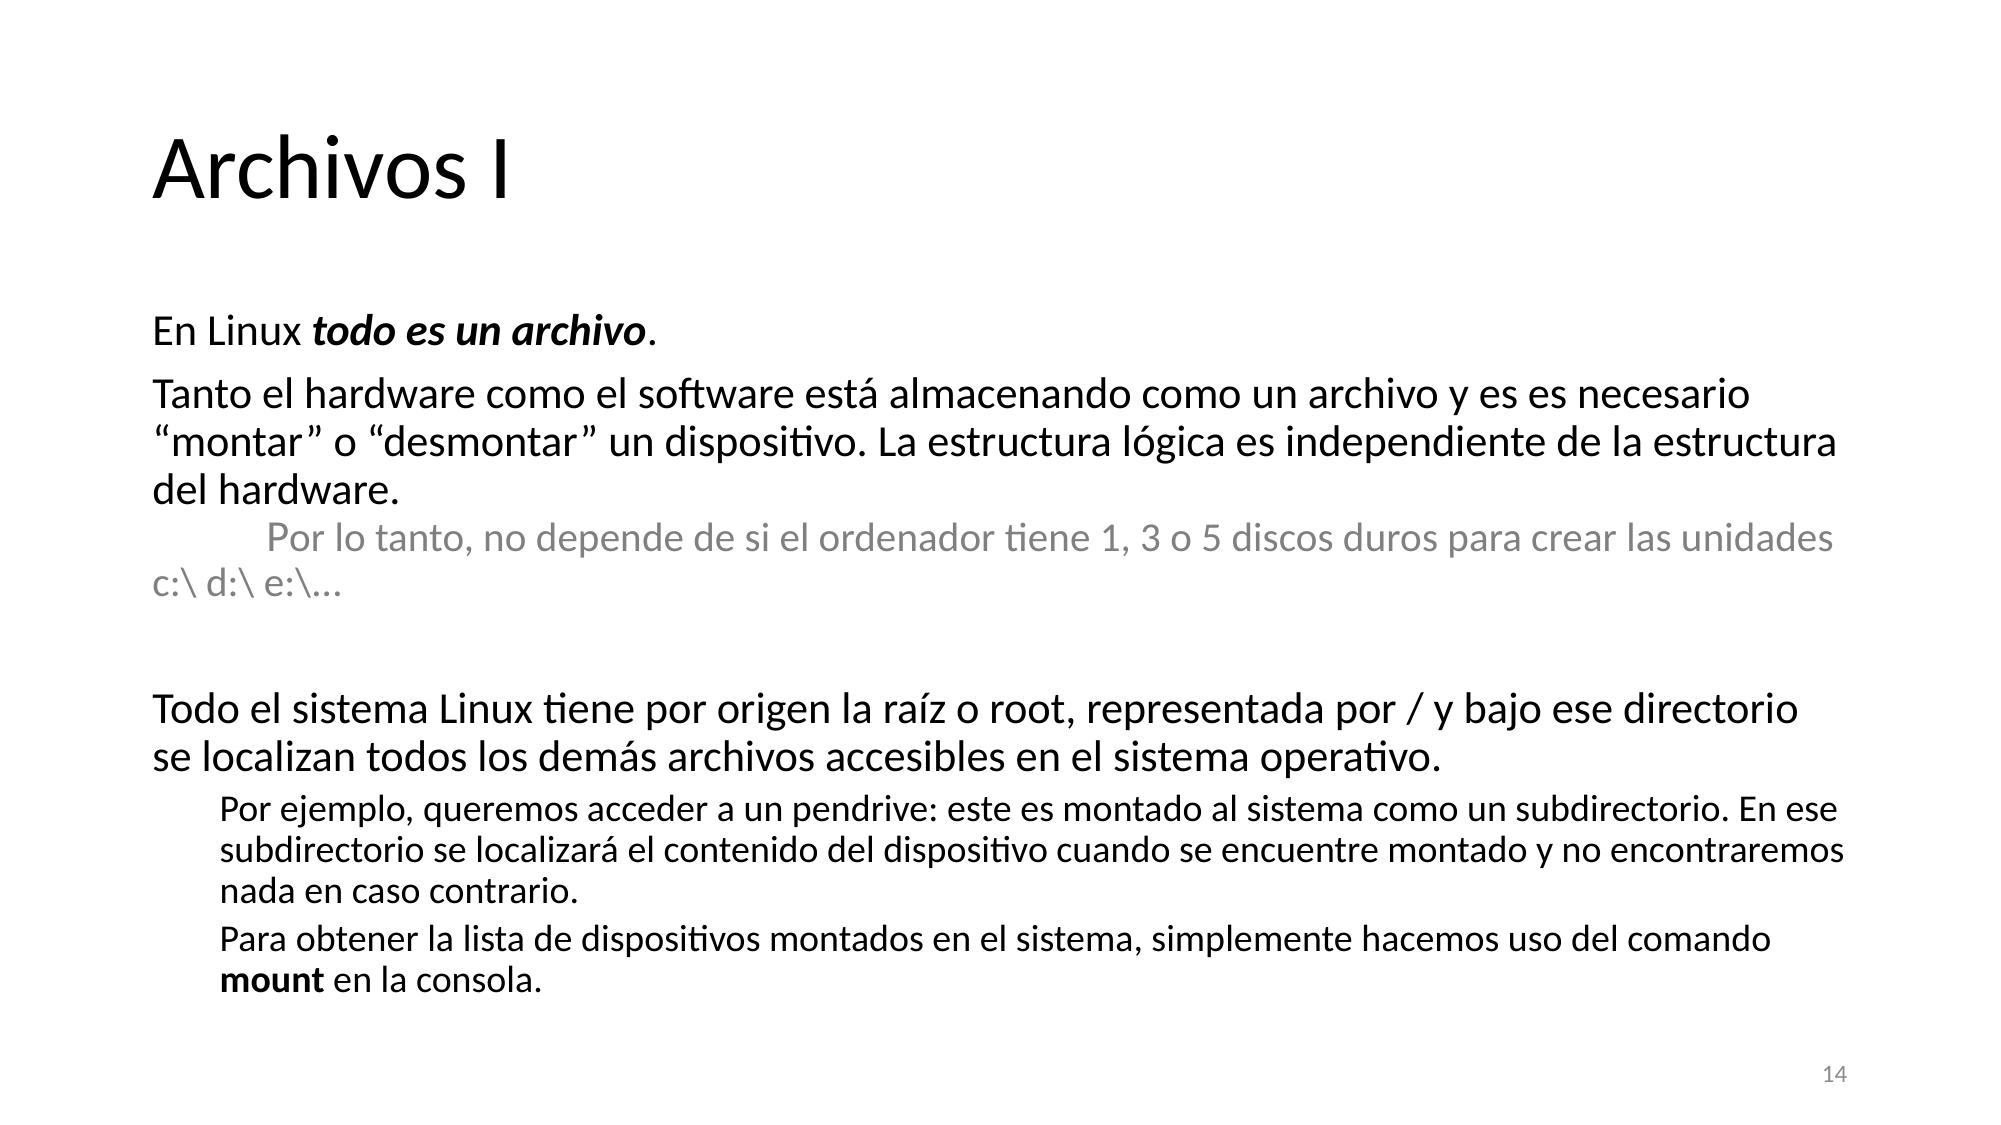

# Archivos I
En Linux todo es un archivo.
Tanto el hardware como el software está almacenando como un archivo y es es necesario “montar” o “desmontar” un dispositivo. La estructura lógica es independiente de la estructura del hardware.
	Por lo tanto, no depende de si el ordenador tiene 1, 3 o 5 discos duros para crear las unidades c:\ d:\ e:\...

Todo el sistema Linux tiene por origen la raíz o root, representada por / y bajo ese directorio se localizan todos los demás archivos accesibles en el sistema operativo.
Por ejemplo, queremos acceder a un pendrive: este es montado al sistema como un subdirectorio. En ese subdirectorio se localizará el contenido del dispositivo cuando se encuentre montado y no encontraremos nada en caso contrario.
Para obtener la lista de dispositivos montados en el sistema, simplemente hacemos uso del comando mount en la consola.

14